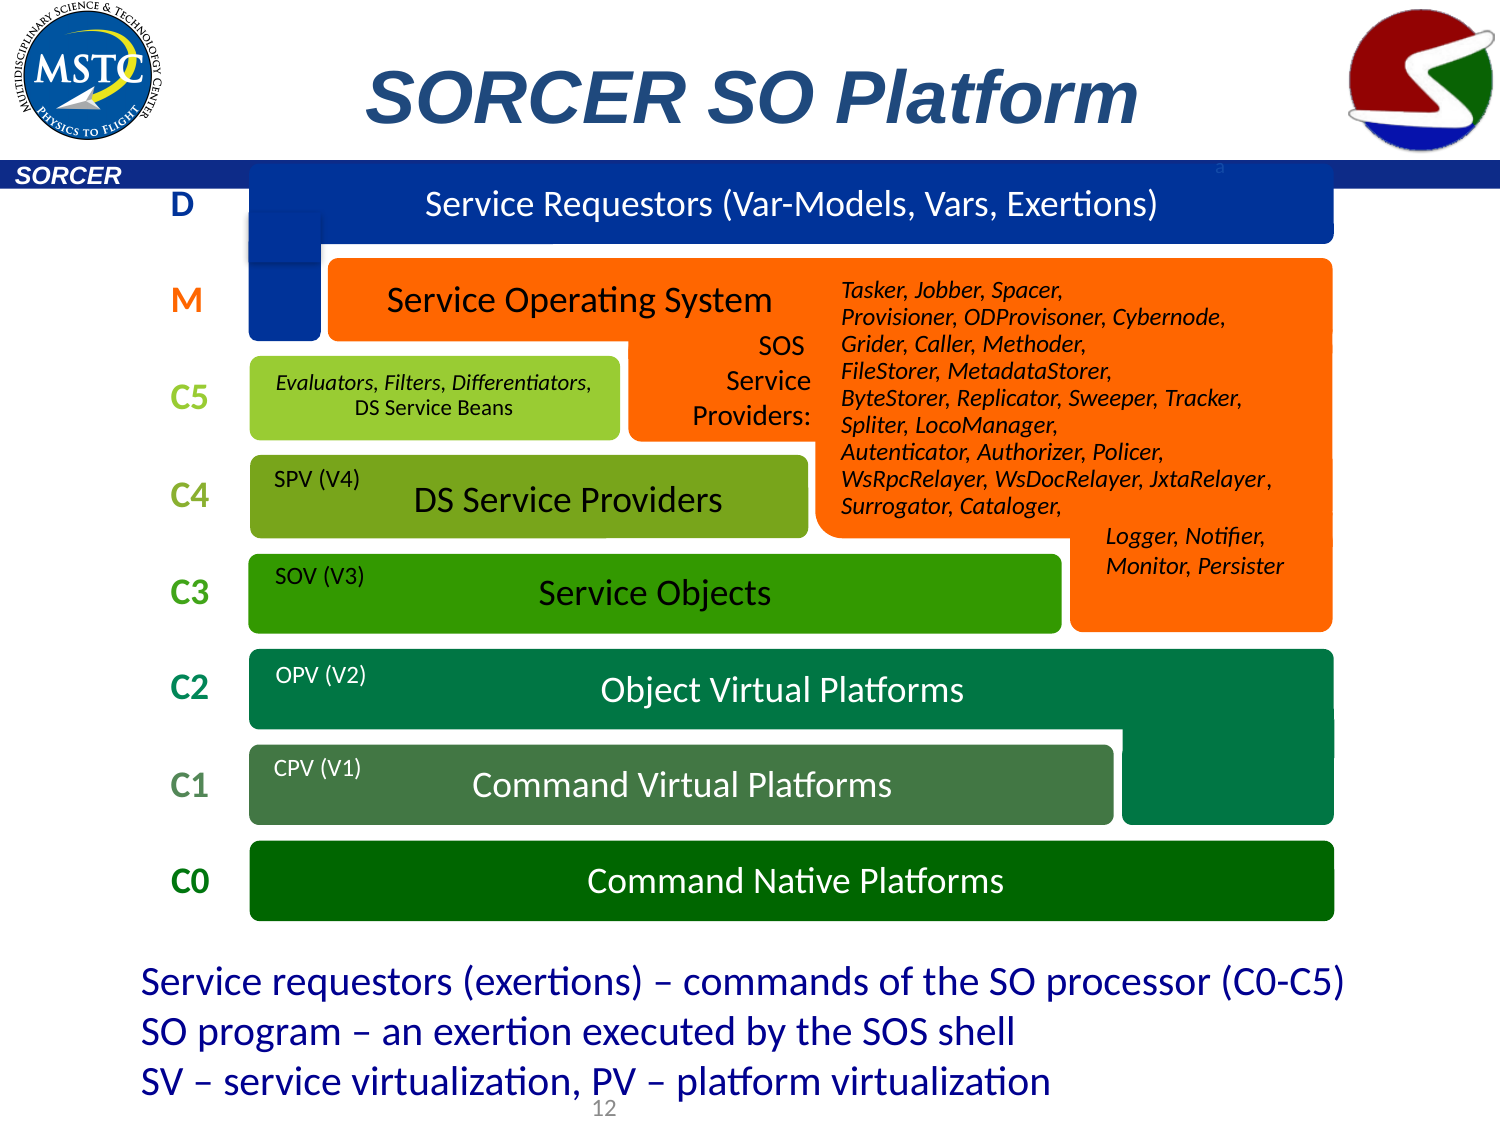

# SORCER SO Platform
a

D
Service Requestors (Var-Models, Vars, Exertions)

Tasker, Jobber, Spacer,
Provisioner, ODProvisoner, Cybernode,
Grider, Caller, Methoder,
FileStorer, MetadataStorer,
ByteStorer, Replicator, Sweeper, Tracker, Spliter, LocoManager,
Autenticator, Authorizer, Policer,
WsRpcRelayer, WsDocRelayer, JxtaRelayer, Surrogator, Cataloger,
M
Service Operating System
SOS
Service
Providers:

Evaluators, Filters, Differentiators,
DS Service Beans
C5

SPV (V4)

C4
DS Service Providers

Logger, Notifier,
Monitor, Persister

SOV (V3)

C3
Service Objects

OPV (V2)
C2
Object Virtual Platforms

CPV (V1)

C1
Command Virtual Platforms

C0
Command Native Platforms
Service requestors (exertions) – commands of the SO processor (C0-C5)
SO program – an exertion executed by the SOS shell
SV – service virtualization, PV – platform virtualization
12